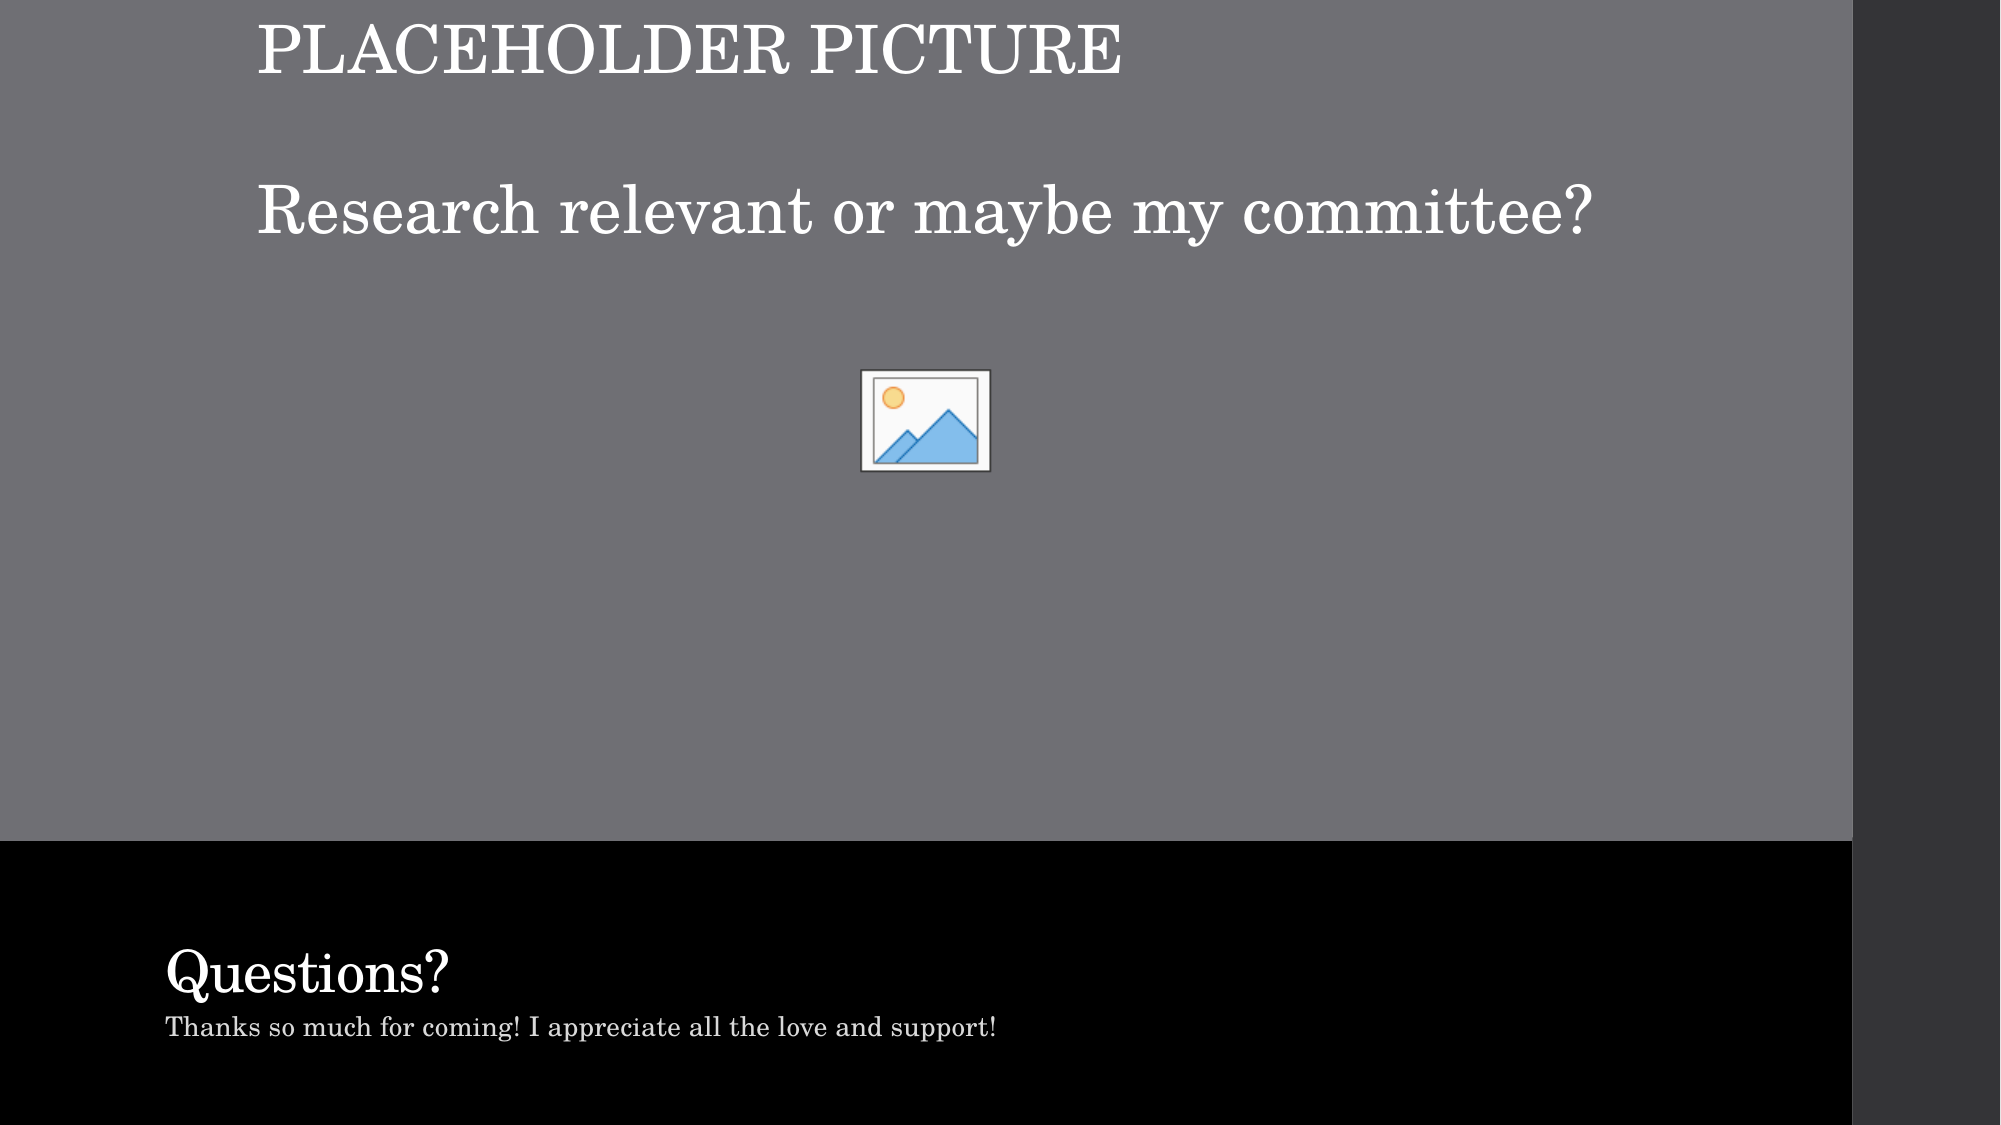

PLACEHOLDER PICTURE

Research relevant or maybe my committee?
# Questions?
Thanks so much for coming! I appreciate all the love and support!